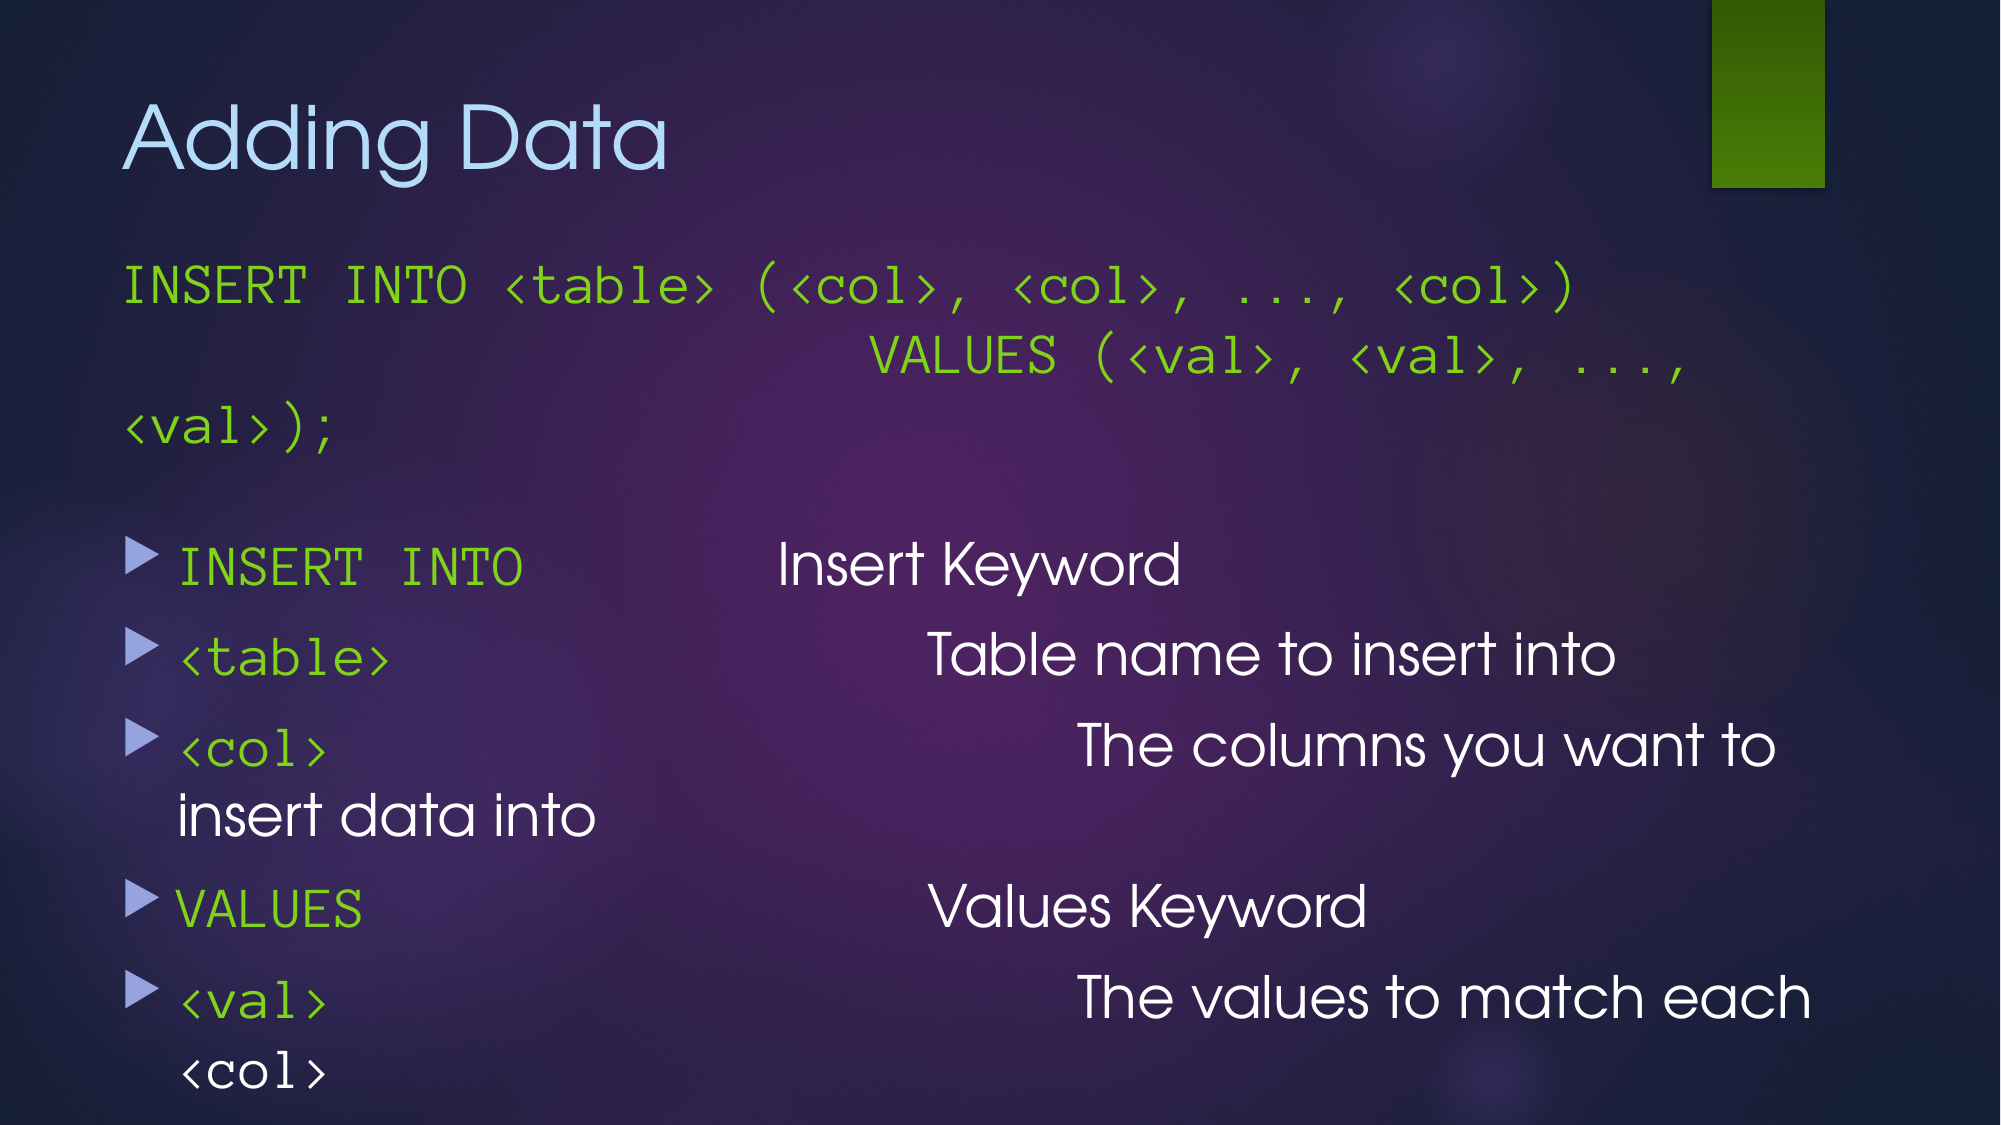

# Adding Data
INSERT INTO <table> (<col>, <col>, ..., <col>)
					VALUES (<val>, <val>, ..., <val>);

INSERT INTO		Insert Keyword
<table>				Table name to insert into
<col>					The columns you want to insert data into
VALUES				Values Keyword
<val>					The values to match each <col>

INSERT INTO Categories (CategoryName, Description)
						VALUES ('Canteen', 'Expensive food');